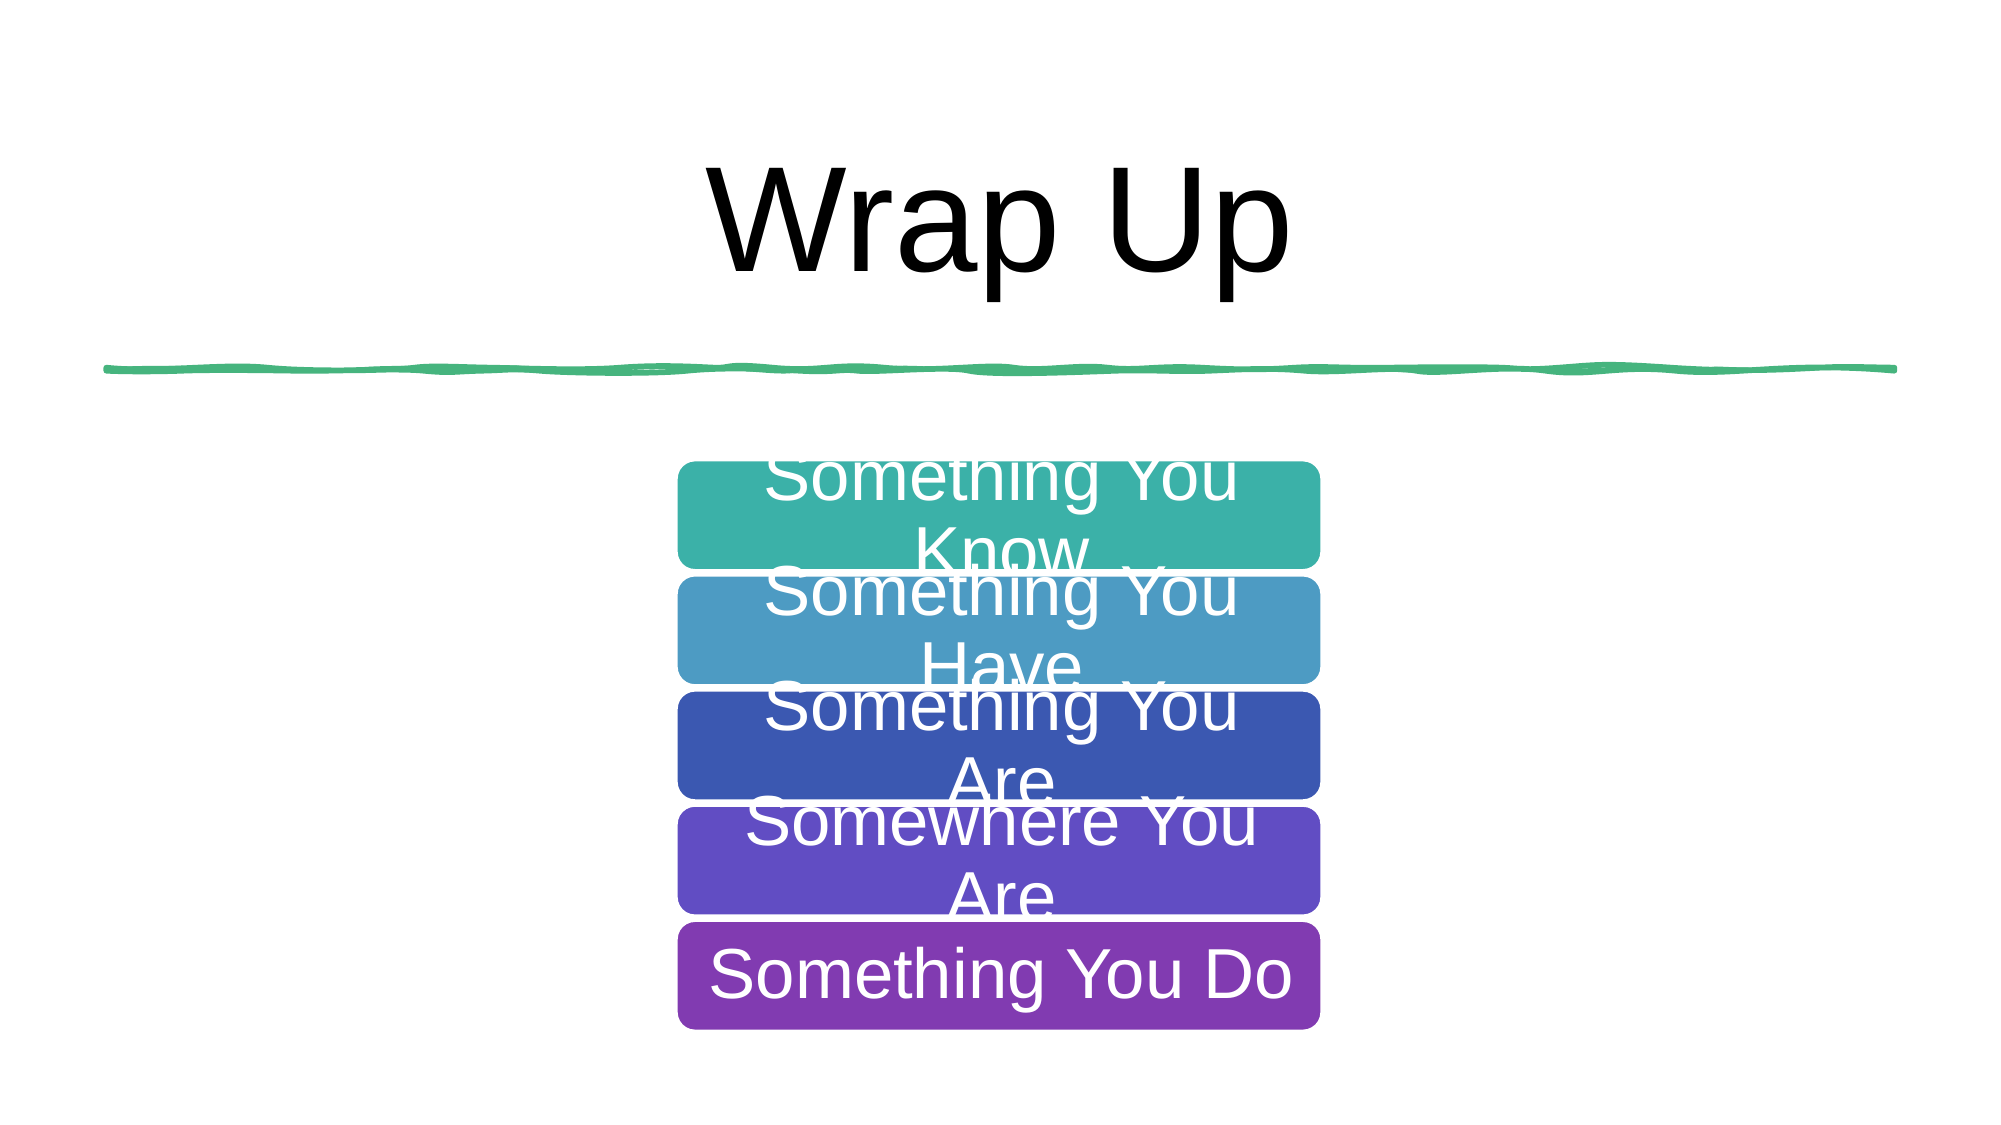

# Wrap Up

Something You Know
Something You Have
Something You Are
Somewhere You Are
Something You Do